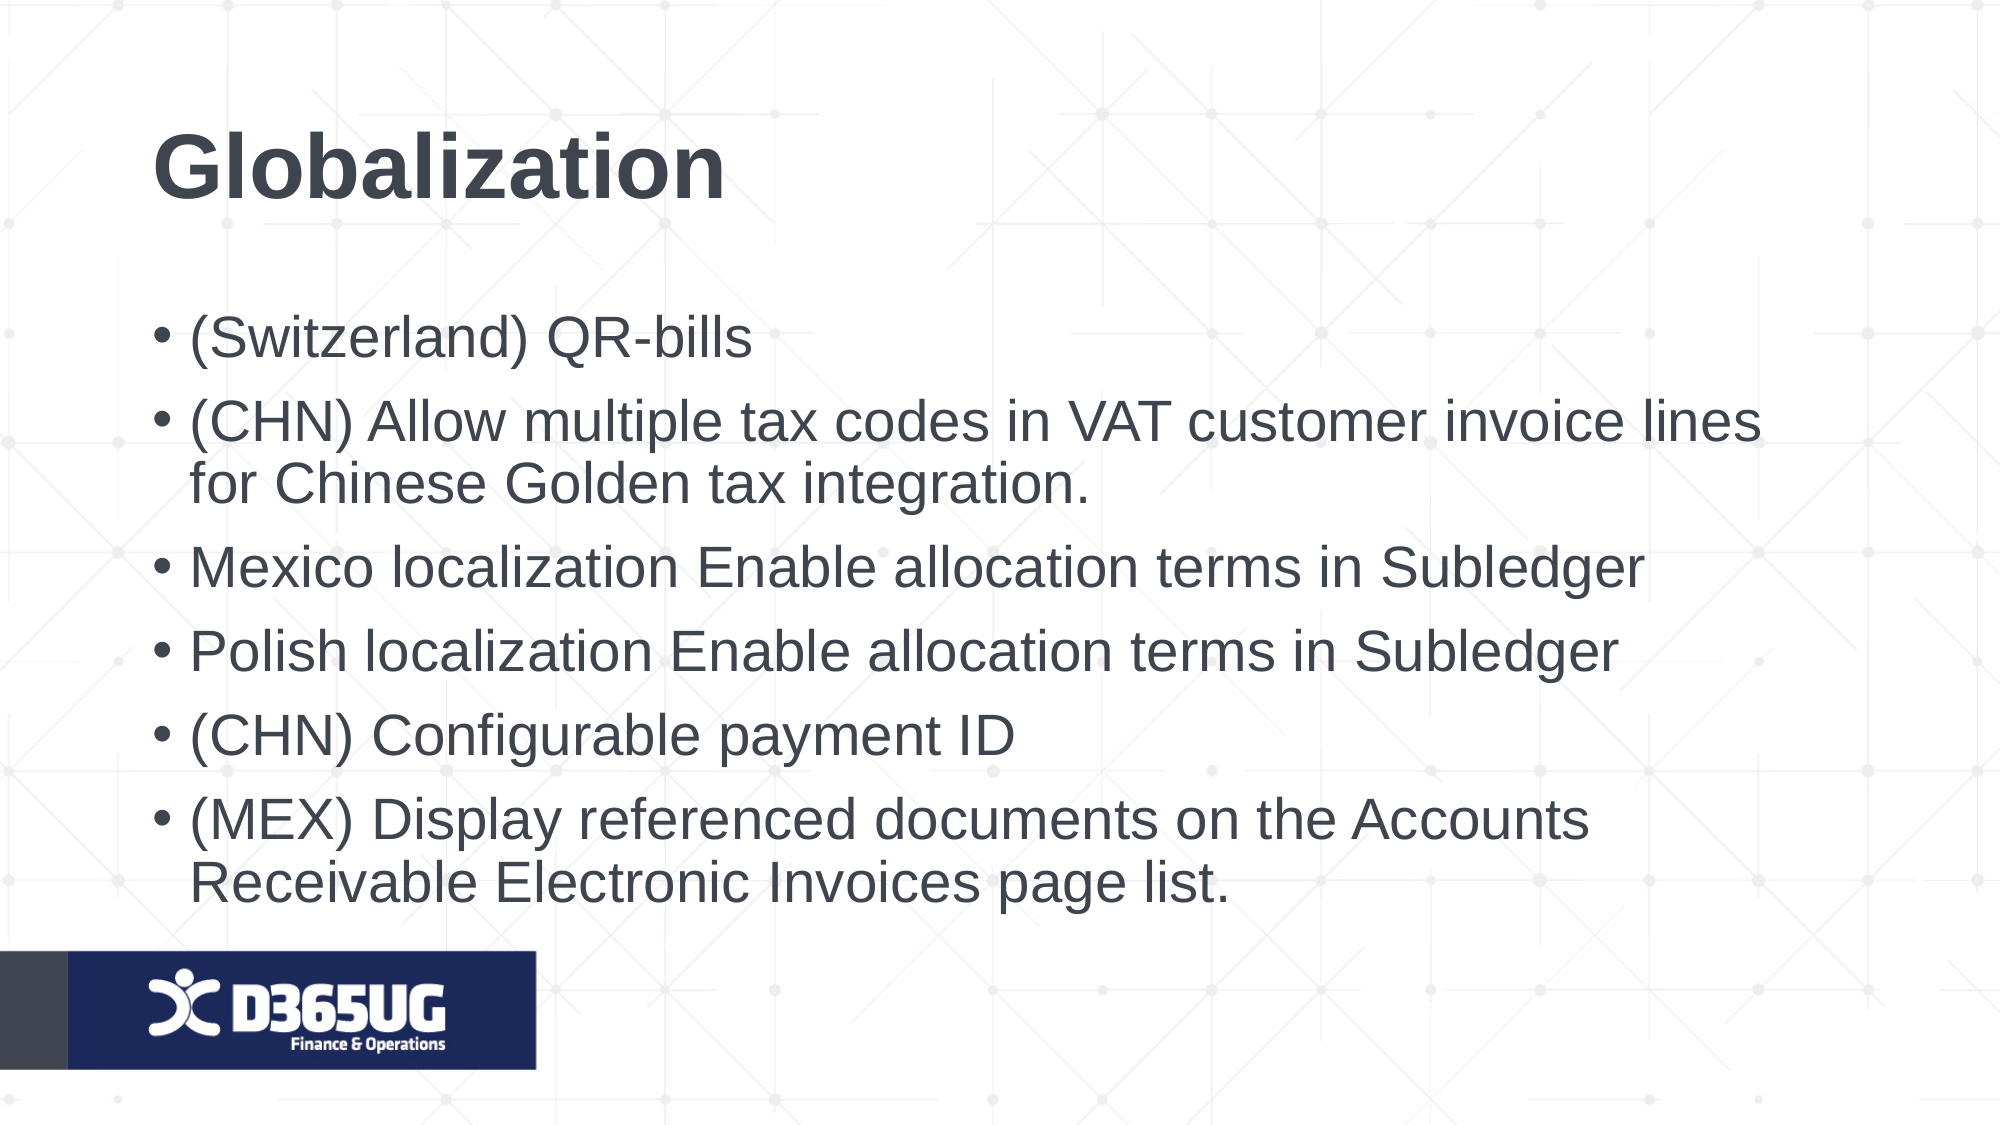

# Globalization
(Switzerland) QR-bills
(CHN) Allow multiple tax codes in VAT customer invoice lines for Chinese Golden tax integration.
Mexico localization Enable allocation terms in Subledger
Polish localization Enable allocation terms in Subledger
(CHN) Configurable payment ID
(MEX) Display referenced documents on the Accounts Receivable Electronic Invoices page list.